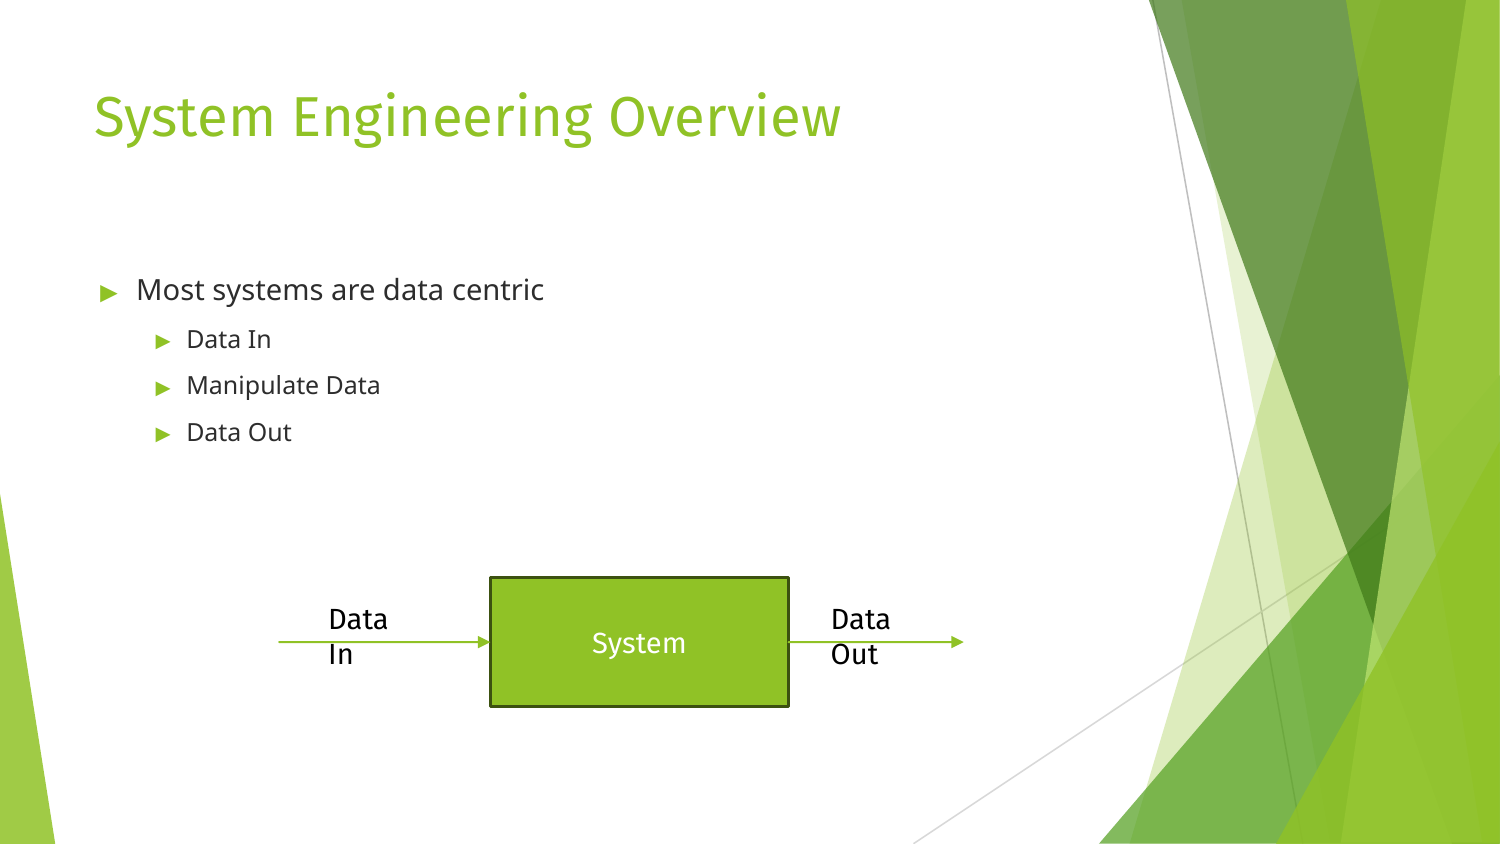

# System Engineering Overview
Most systems are data centric
Data In
Manipulate Data
Data Out

System
Data In
Data Out